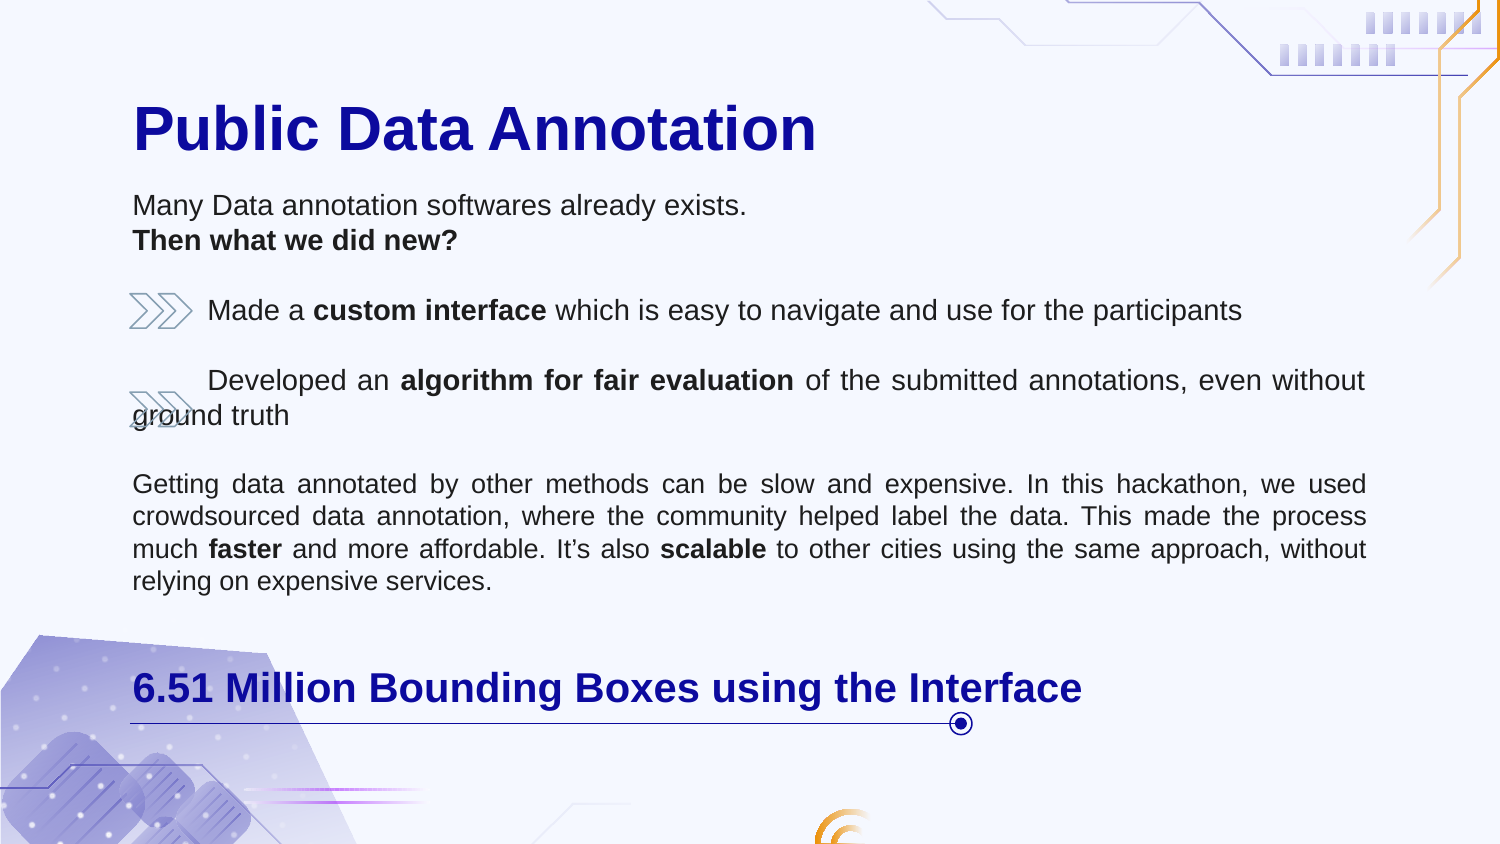

# Public Data Annotation
Many Data annotation softwares already exists.
Then what we did new?

Made a custom interface which is easy to navigate and use for the participants

Developed an algorithm for fair evaluation of the submitted annotations, even without ground truth

Getting data annotated by other methods can be slow and expensive. In this hackathon, we used crowdsourced data annotation, where the community helped label the data. This made the process much faster and more affordable. It’s also scalable to other cities using the same approach, without relying on expensive services.

6.51 Million Bounding Boxes using the Interface